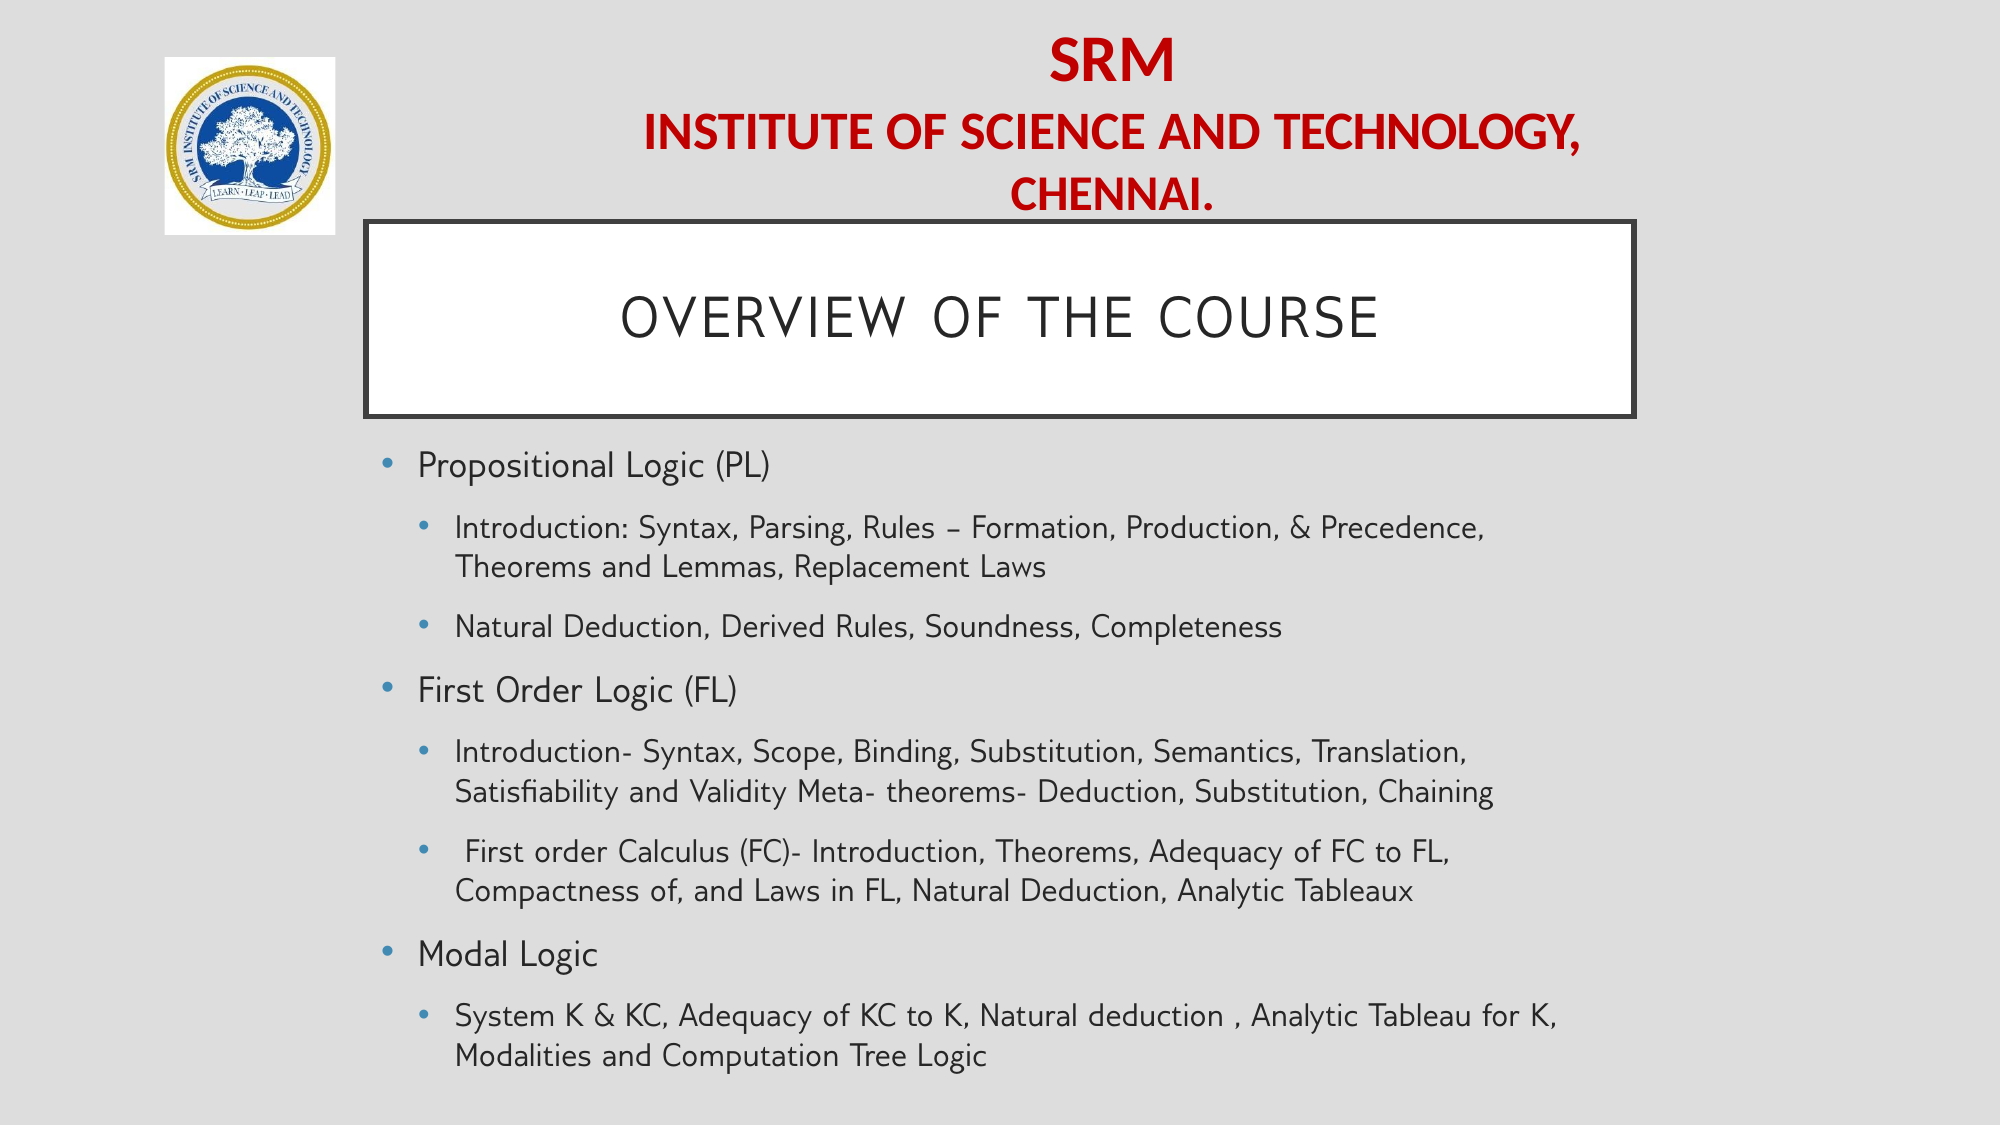

# Overview of the course
Propositional Logic (PL)
Introduction: Syntax, Parsing, Rules – Formation, Production, & Precedence,   Theorems and Lemmas, Replacement Laws
Natural Deduction, Derived Rules, Soundness, Completeness
First Order Logic (FL)
Introduction- Syntax, Scope, Binding, Substitution, Semantics, Translation, Satisfiability and Validity Meta- theorems- Deduction, Substitution, Chaining
 First order Calculus (FC)- Introduction, Theorems, Adequacy of FC to FL, Compactness of, and Laws in FL, Natural Deduction, Analytic Tableaux
Modal Logic
System K & KC, Adequacy of KC to K, Natural deduction , Analytic Tableau for K, Modalities and Computation Tree Logic